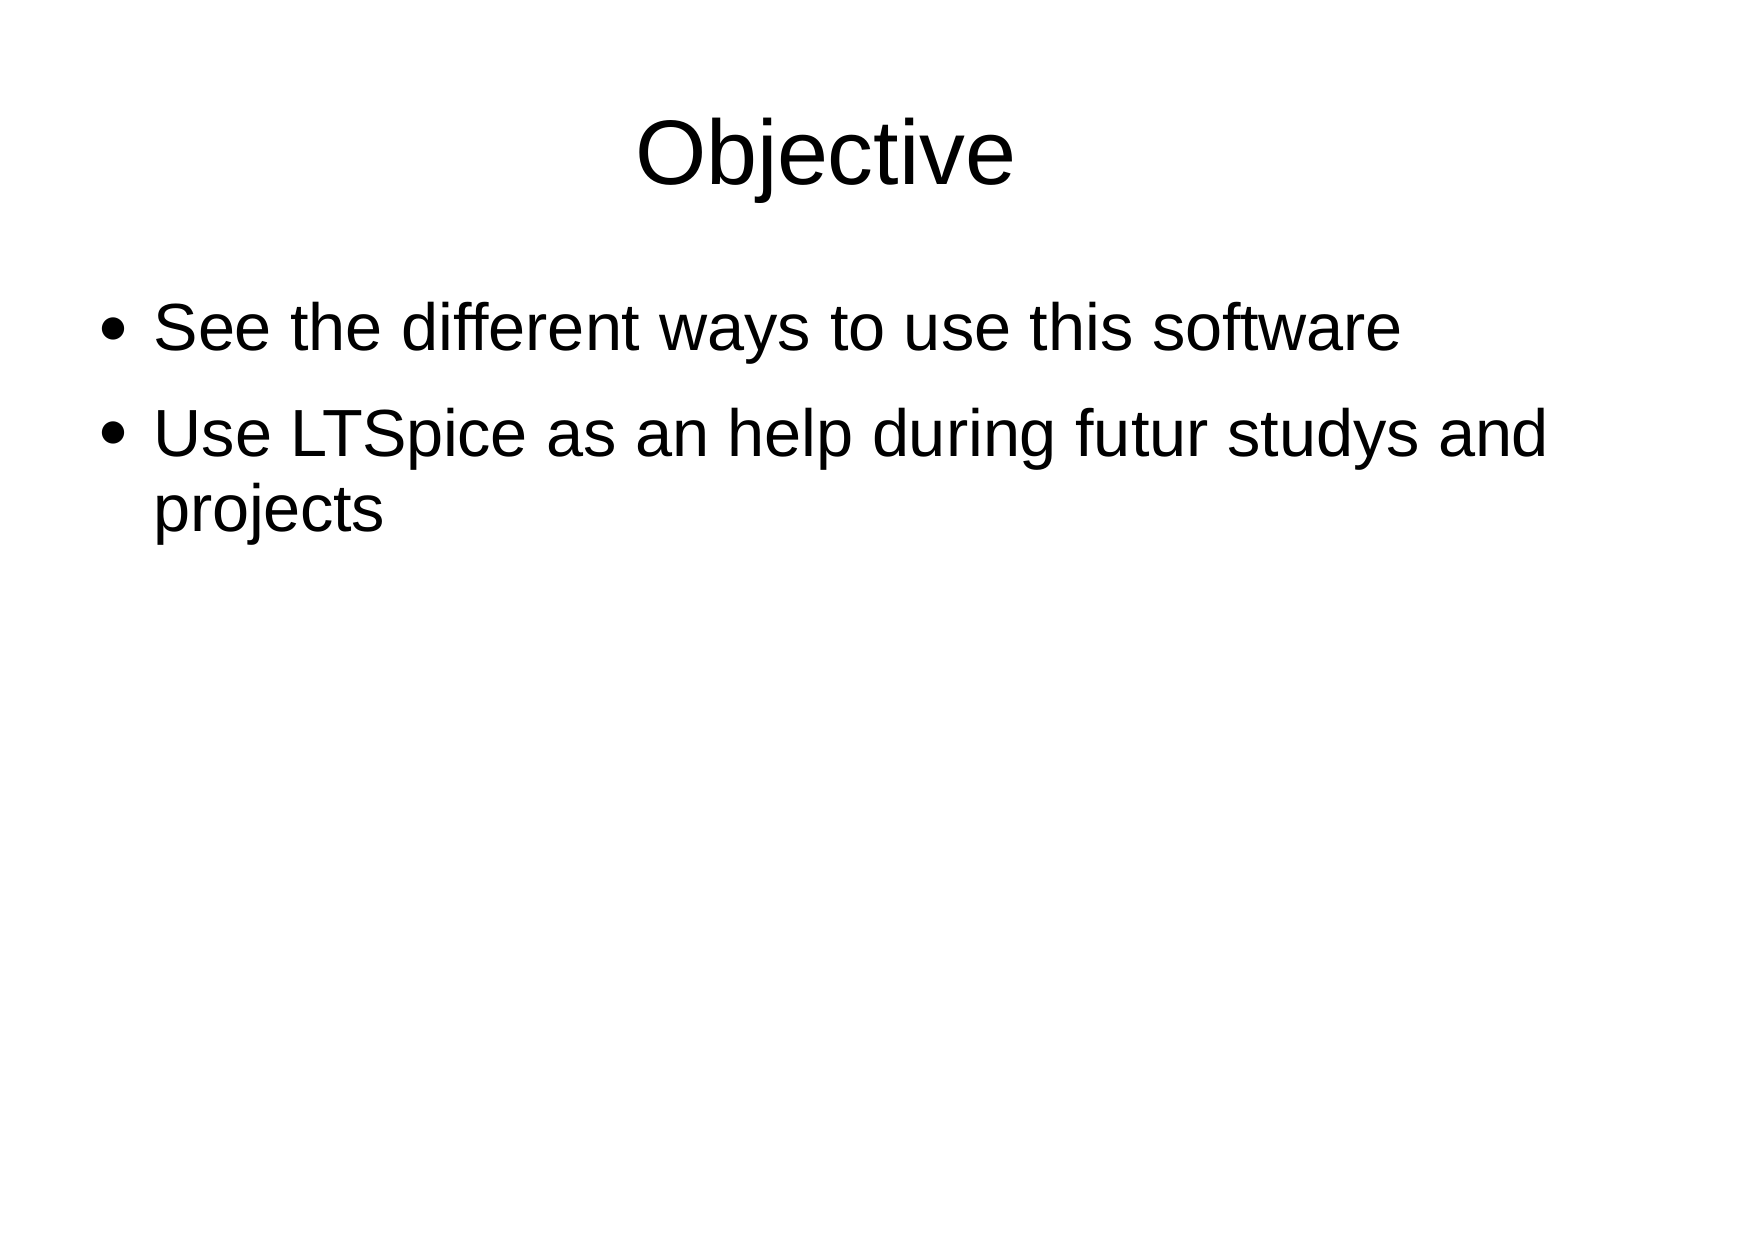

# Objective
See the different ways to use this software
Use LTSpice as an help during futur studys and projects
●
●